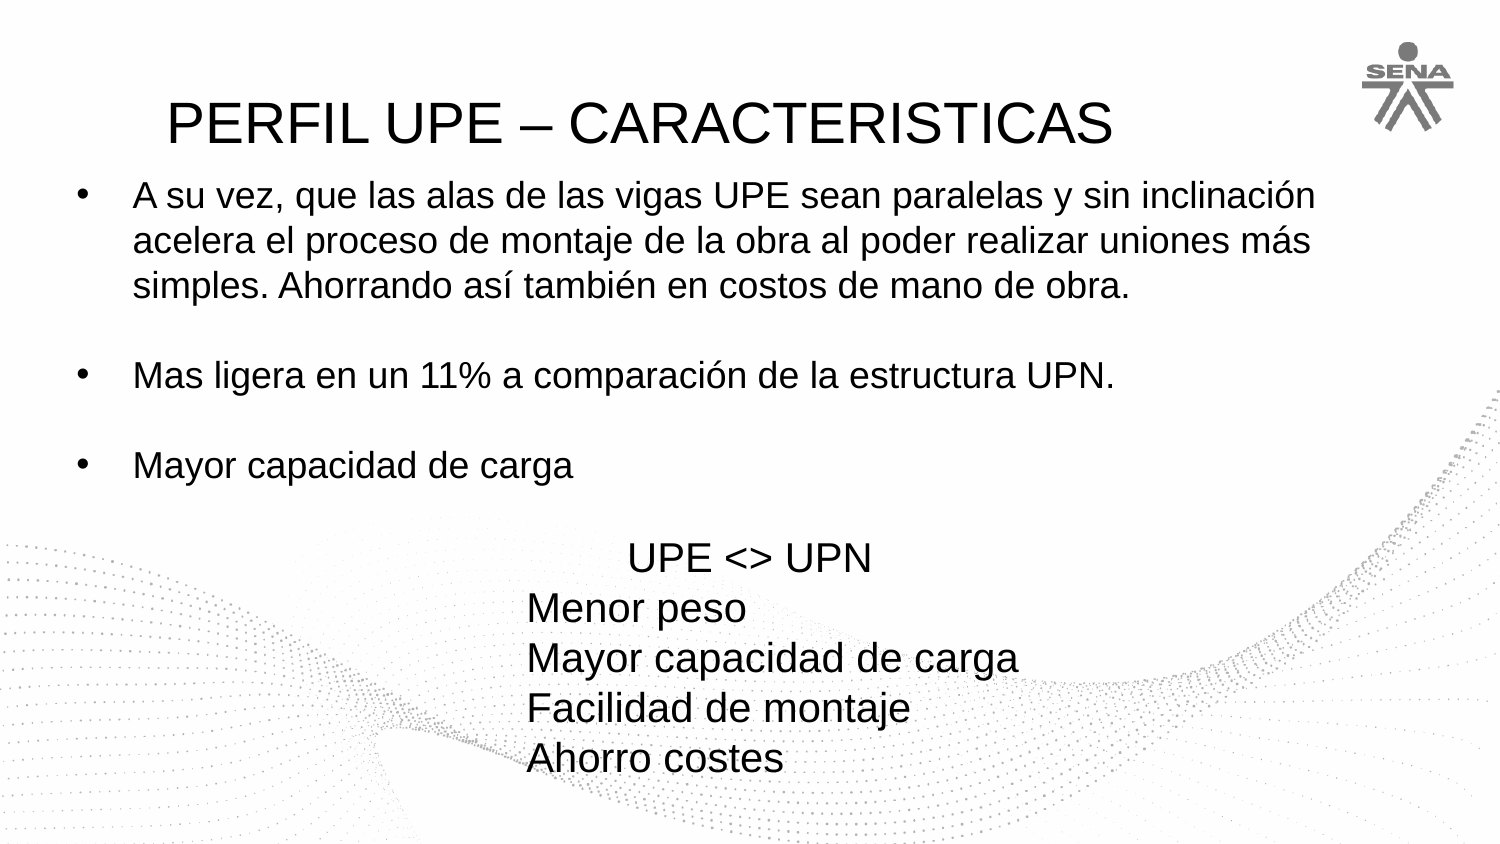

PERFIL UPE – CARACTERISTICAS
A su vez, que las alas de las vigas UPE sean paralelas y sin inclinación acelera el proceso de montaje de la obra al poder realizar uniones más simples. Ahorrando así también en costos de mano de obra.

Mas ligera en un 11% a comparación de la estructura UPN.

Mayor capacidad de carga

UPE <> UPN
			Menor peso
			Mayor capacidad de carga
			Facilidad de montaje
			Ahorro costes